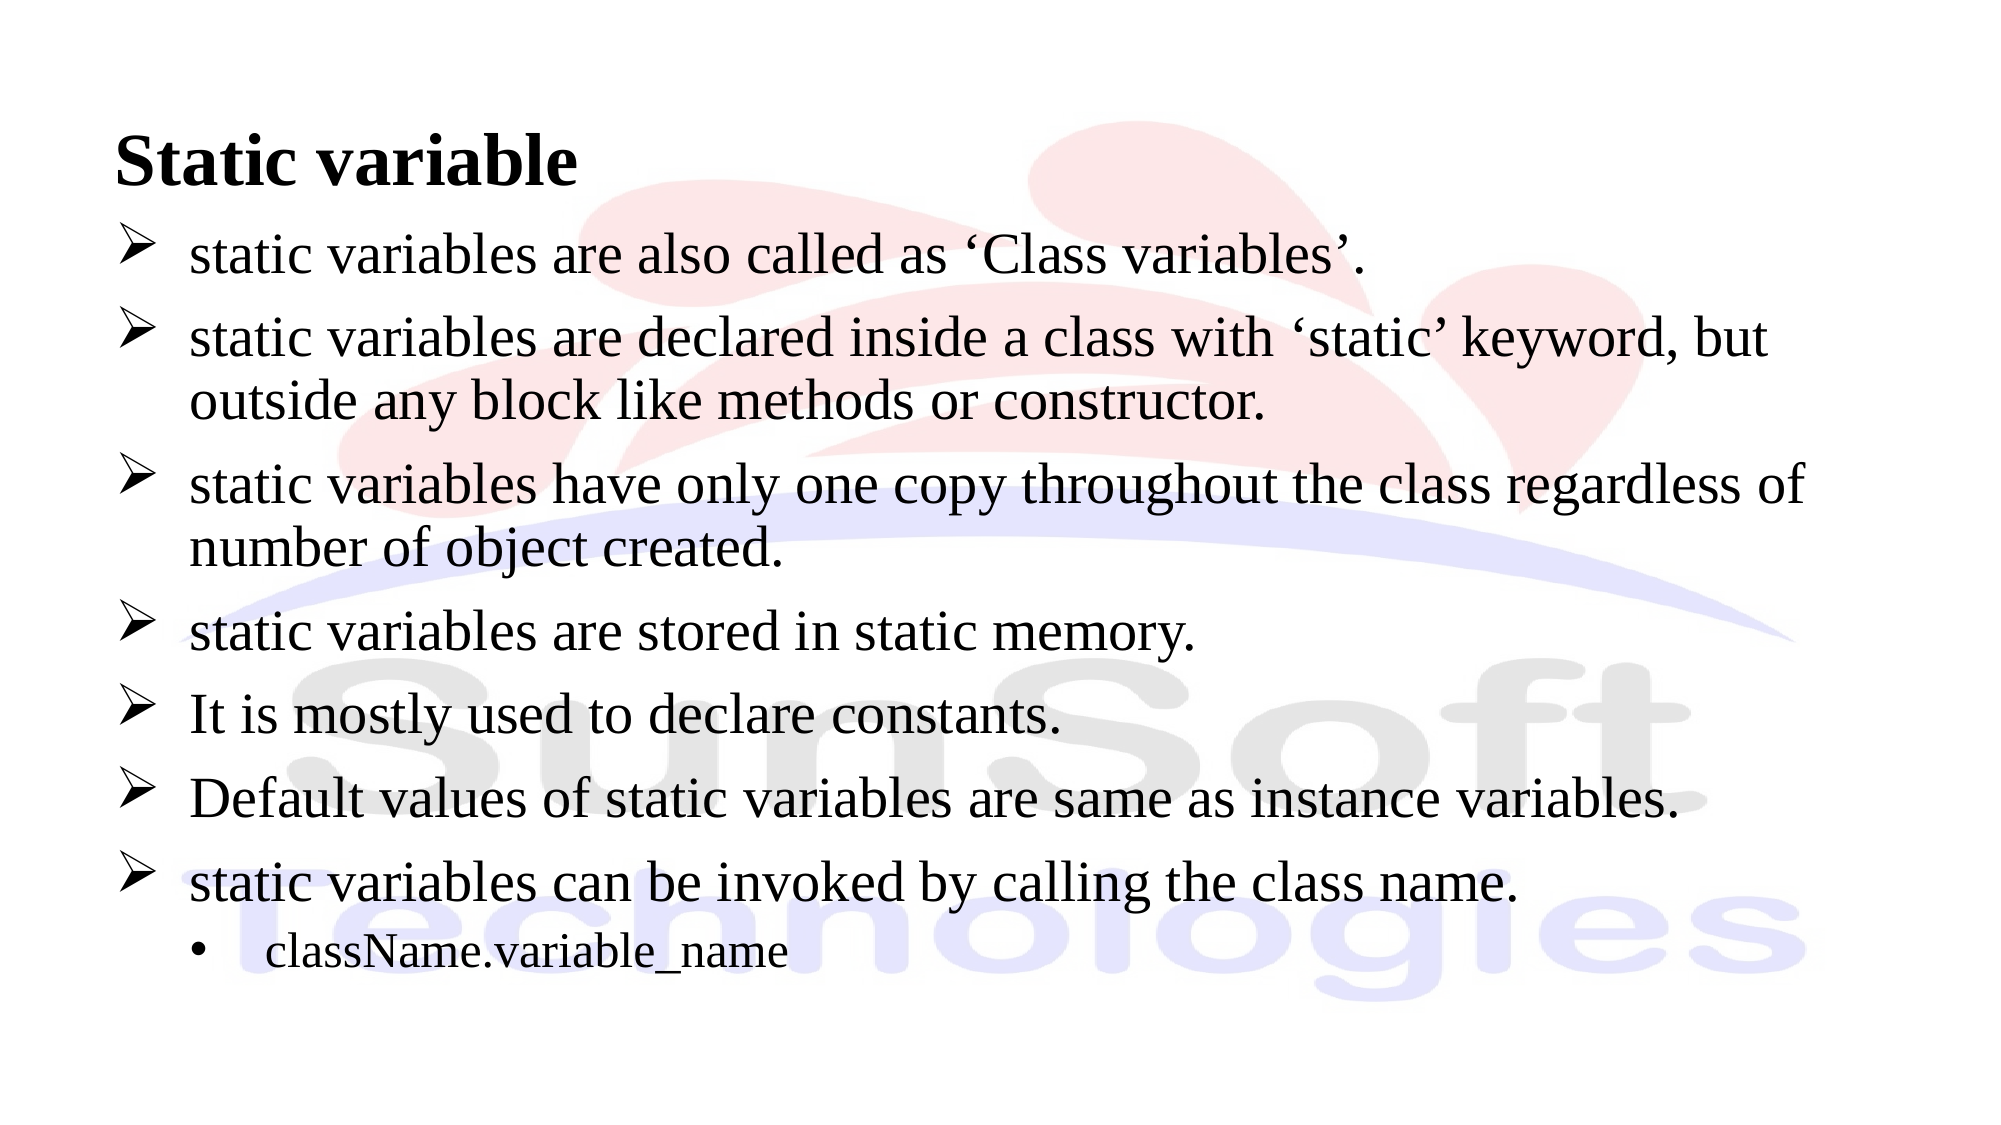

Static variable
static variables are also called as ‘Class variables’.
static variables are declared inside a class with ‘static’ keyword, but outside any block like methods or constructor.
static variables have only one copy throughout the class regardless of number of object created.
static variables are stored in static memory.
It is mostly used to declare constants.
Default values of static variables are same as instance variables.
static variables can be invoked by calling the class name.
className.variable_name